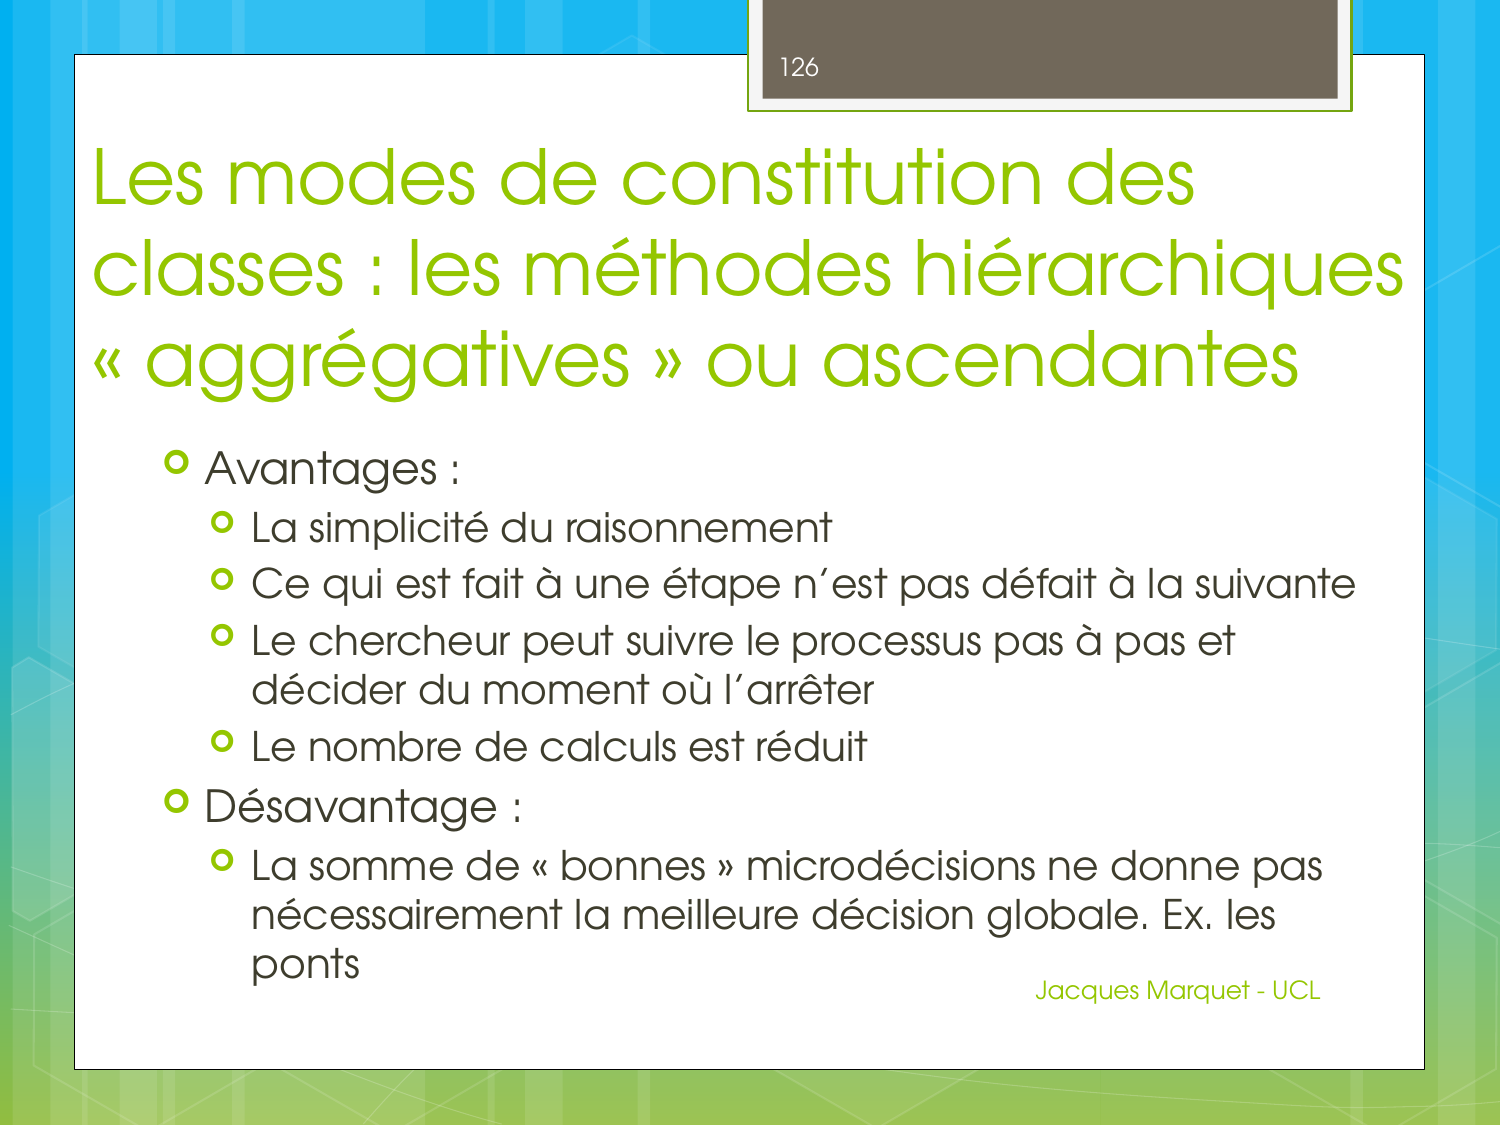

126
# Les modes de constitution des classes : les méthodes hiérarchiques « aggrégatives » ou ascendantes
Avantages :
La simplicité du raisonnement
Ce qui est fait à une étape n’est pas défait à la suivante
Le chercheur peut suivre le processus pas à pas et décider du moment où l’arrêter
Le nombre de calculs est réduit
Désavantage :
La somme de « bonnes » microdécisions ne donne pas nécessairement la meilleure décision globale. Ex. les ponts

Jacques Marquet - UCL